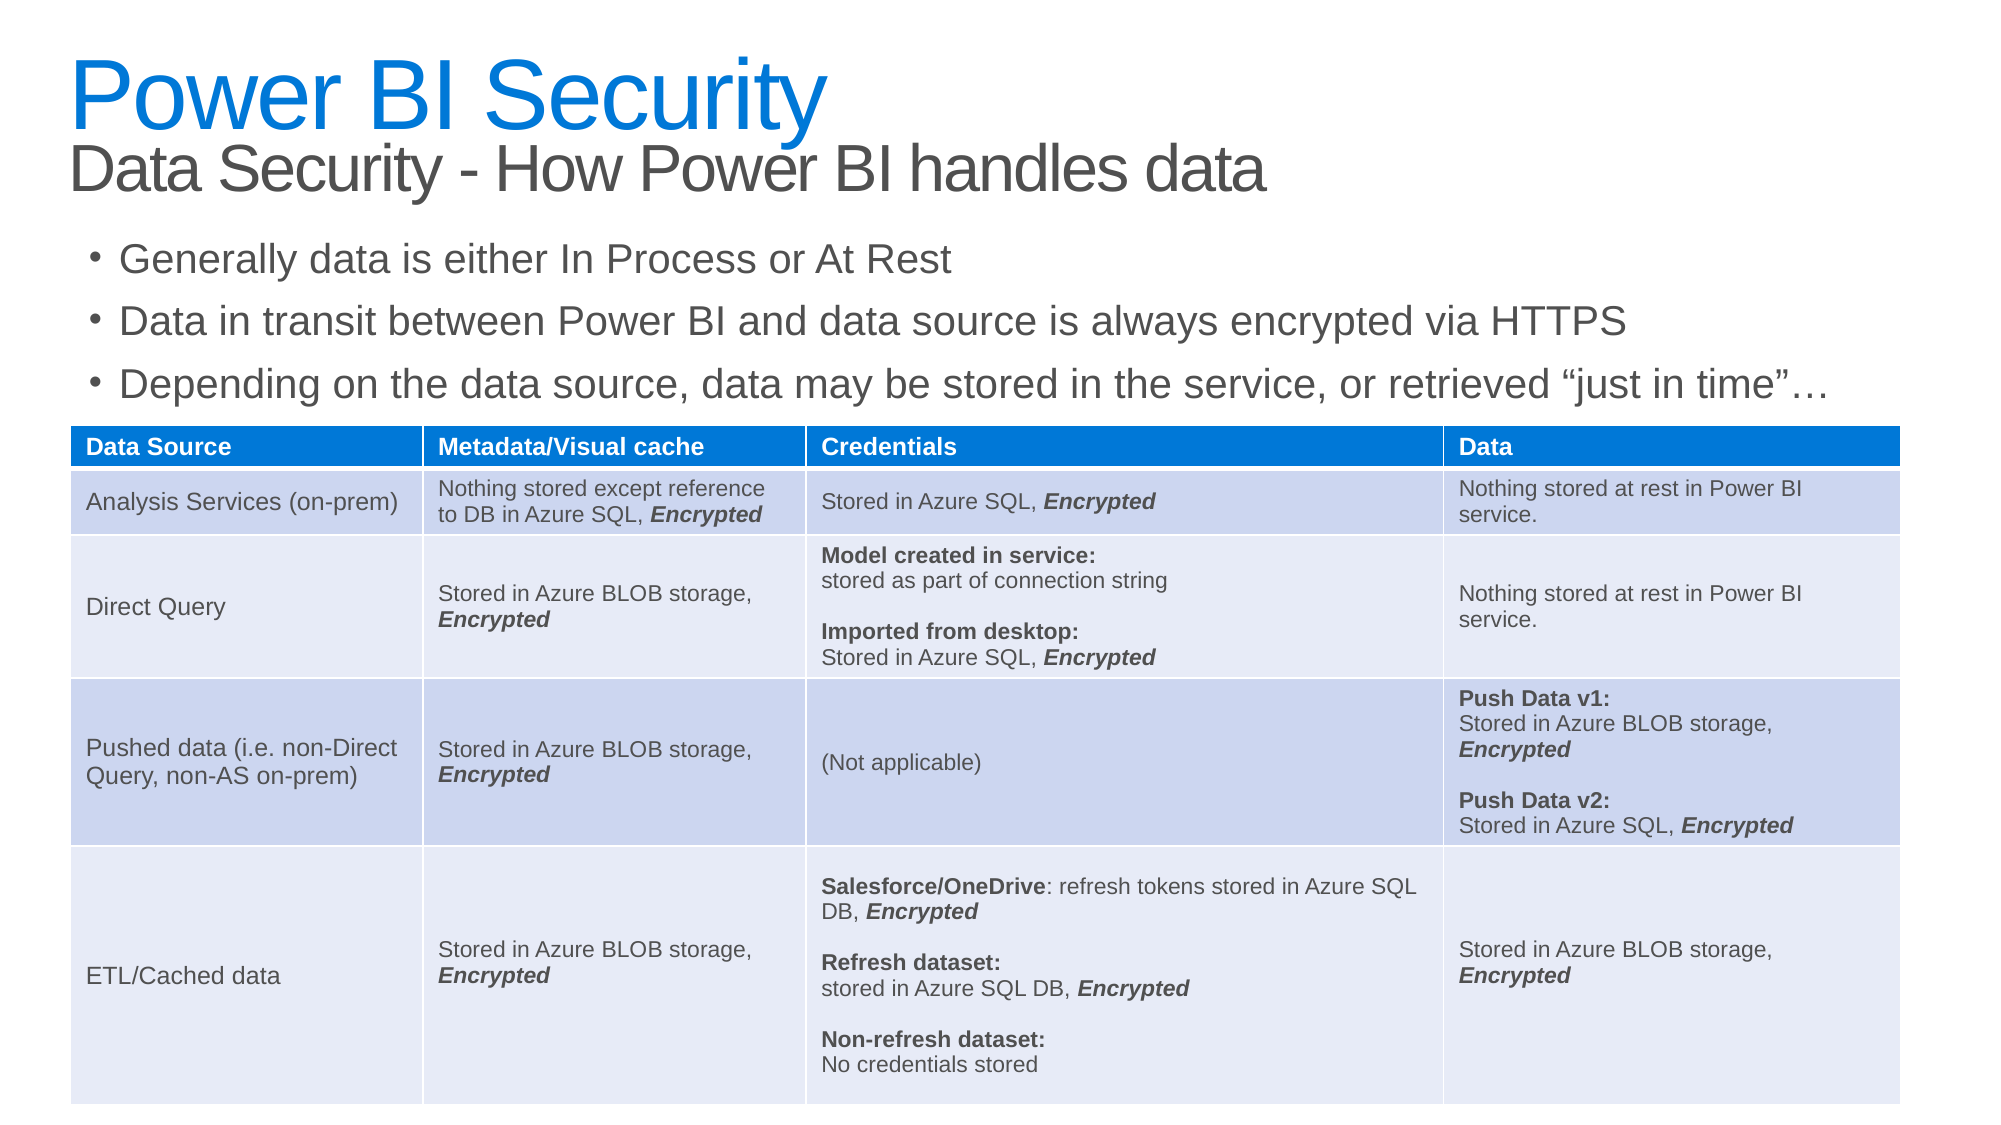

# Power BI Security Data Security - How Power BI handles data
Generally data is either In Process or At Rest
Data in transit between Power BI and data source is always encrypted via HTTPS
Depending on the data source, data may be stored in the service, or retrieved “just in time”…

| Data Source | Metadata/Visual cache | Credentials | Data |
| --- | --- | --- | --- |
| Analysis Services (on-prem) | Nothing stored except reference to DB in Azure SQL, Encrypted | Stored in Azure SQL, Encrypted | Nothing stored at rest in Power BI service. |
| Direct Query | Stored in Azure BLOB storage, Encrypted | Model created in service: stored as part of connection string Imported from desktop: Stored in Azure SQL, Encrypted | Nothing stored at rest in Power BI service. |
| Pushed data (i.e. non-Direct Query, non-AS on-prem) | Stored in Azure BLOB storage, Encrypted | (Not applicable) | Push Data v1: Stored in Azure BLOB storage, Encrypted Push Data v2: Stored in Azure SQL, Encrypted |
| ETL/Cached data | Stored in Azure BLOB storage, Encrypted | Salesforce/OneDrive: refresh tokens stored in Azure SQL DB, Encrypted Refresh dataset: stored in Azure SQL DB, Encrypted Non-refresh dataset: No credentials stored | Stored in Azure BLOB storage, Encrypted |